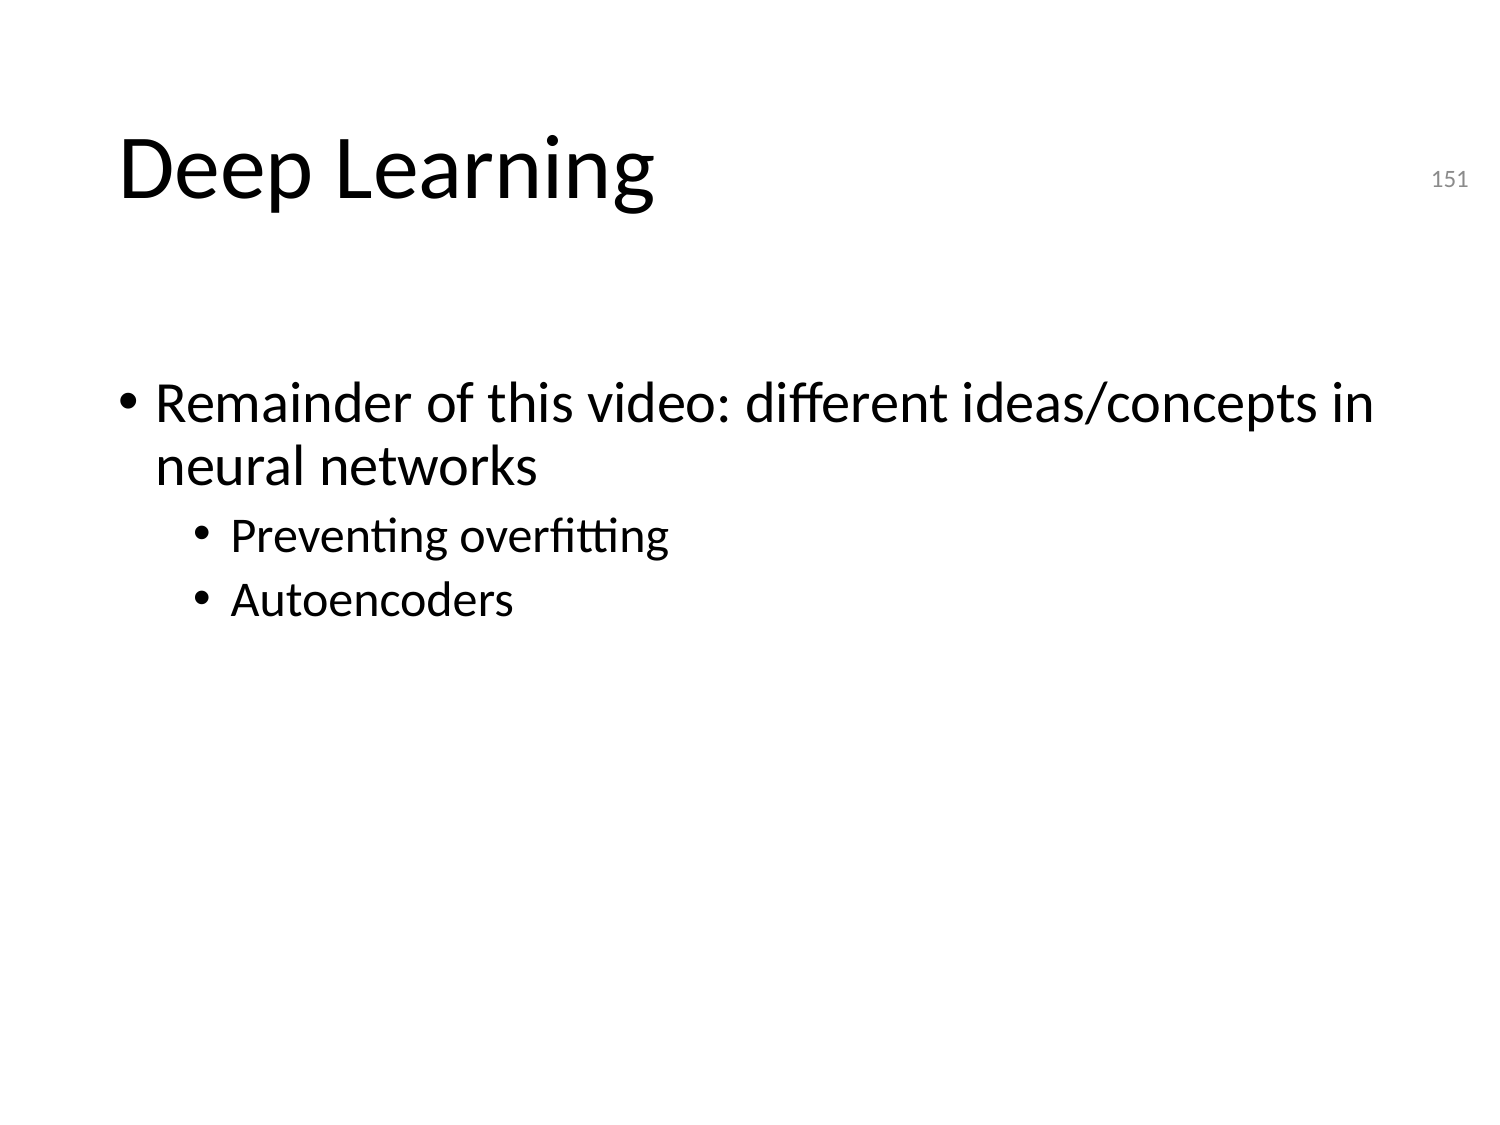

# Deep Learning
151
Remainder of this video: different ideas/concepts in neural networks
Preventing overfitting
Autoencoders